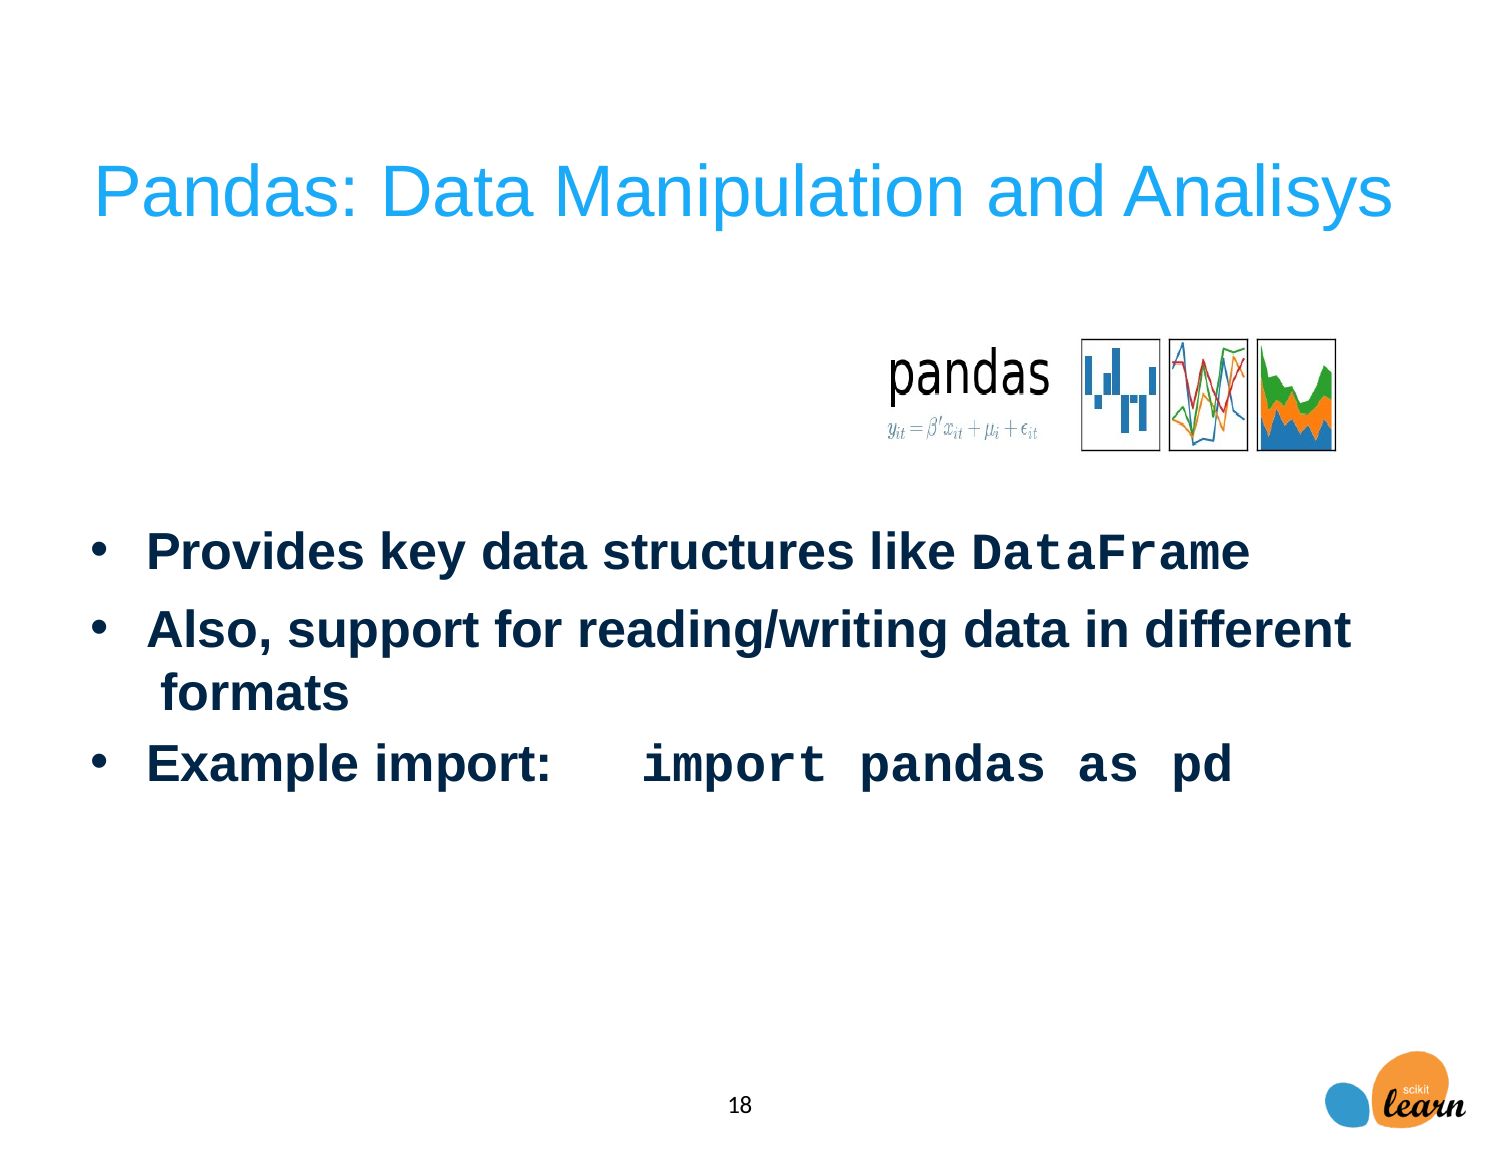

APPLIED MACHINE  LEARNING IN PYTHON

# Pandas: Data Manipulation and Analisys

Provides key data structures like DataFrame
Also, support for reading/writing data in different  formats
Example import:	import pandas as pd